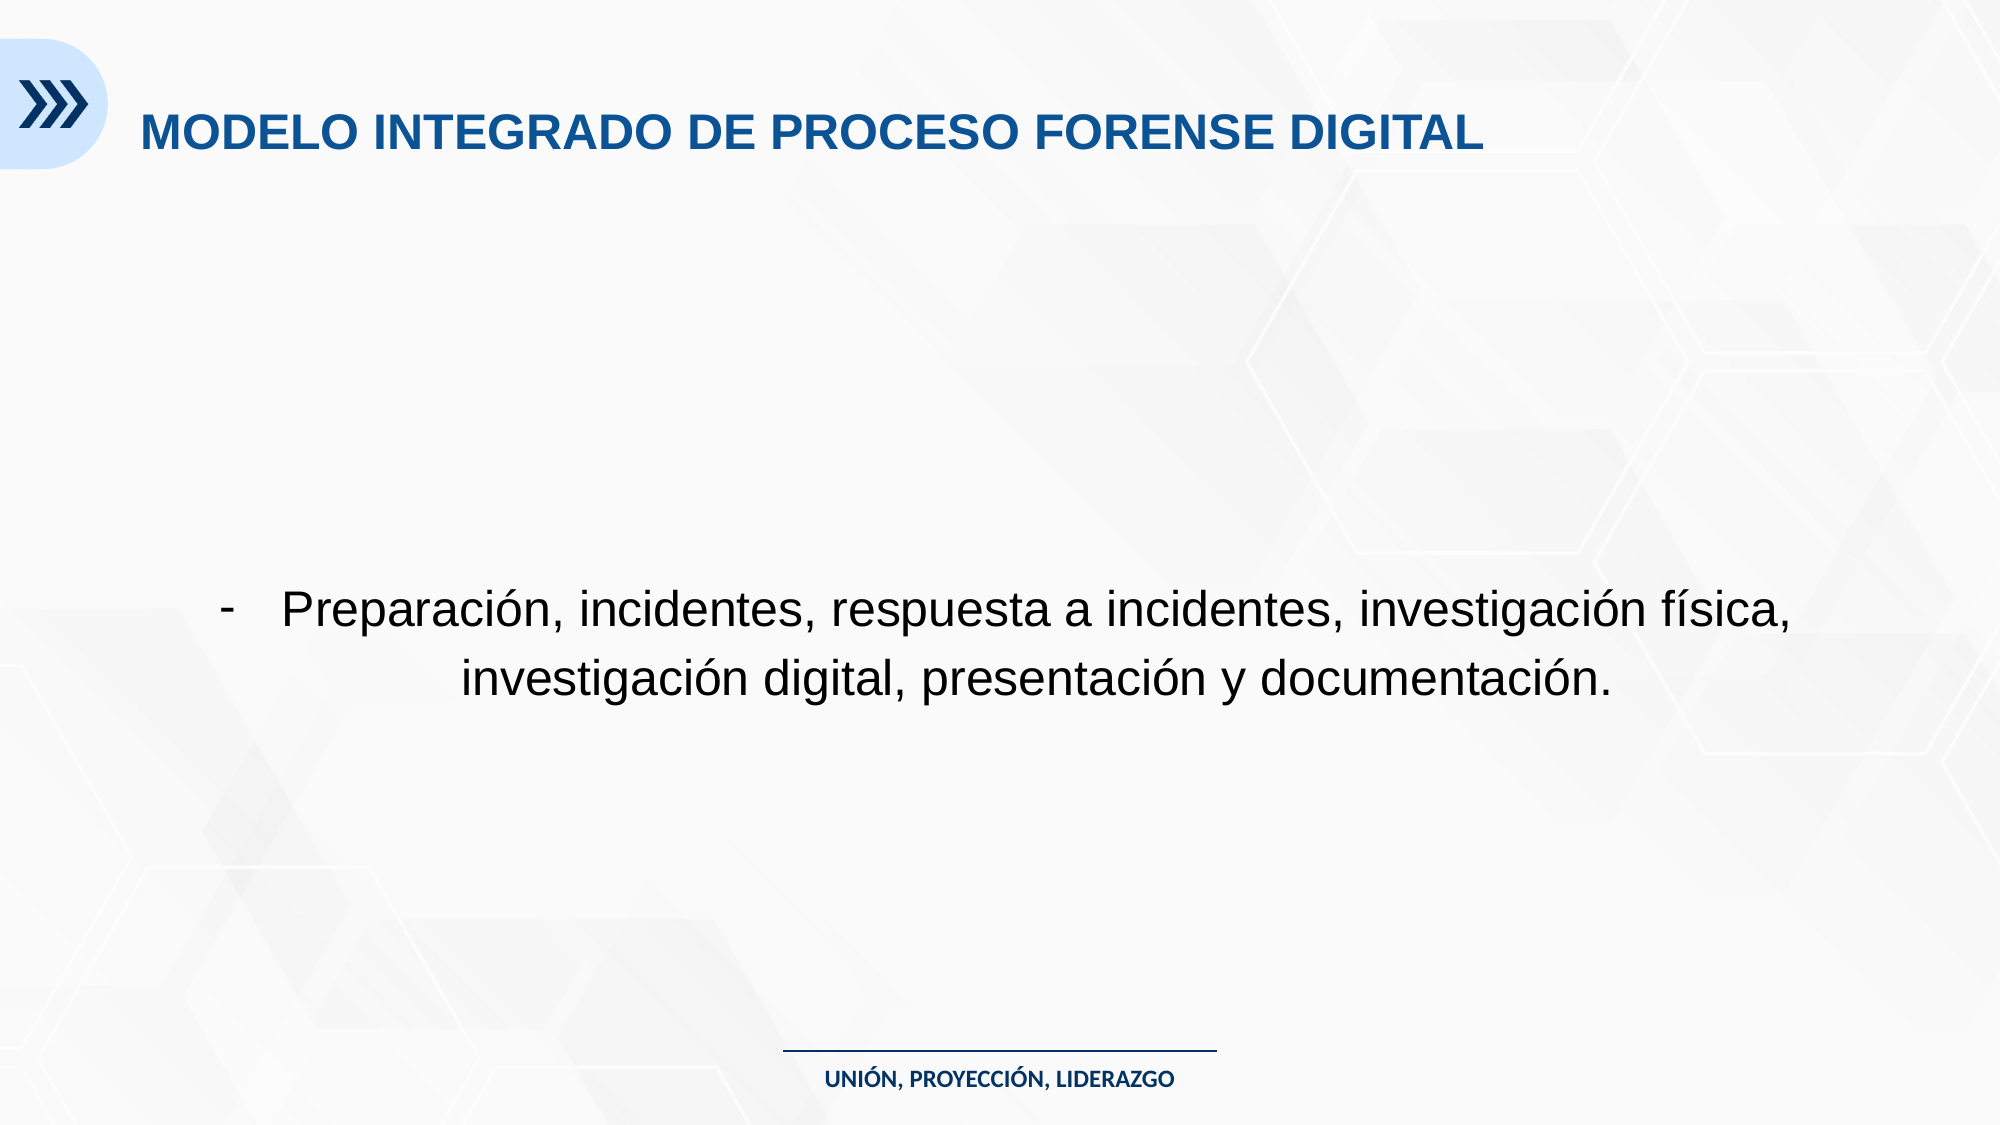

MODELO INTEGRADO DE PROCESO FORENSE DIGITAL
Preparación, incidentes, respuesta a incidentes, investigación física, investigación digital, presentación y documentación.